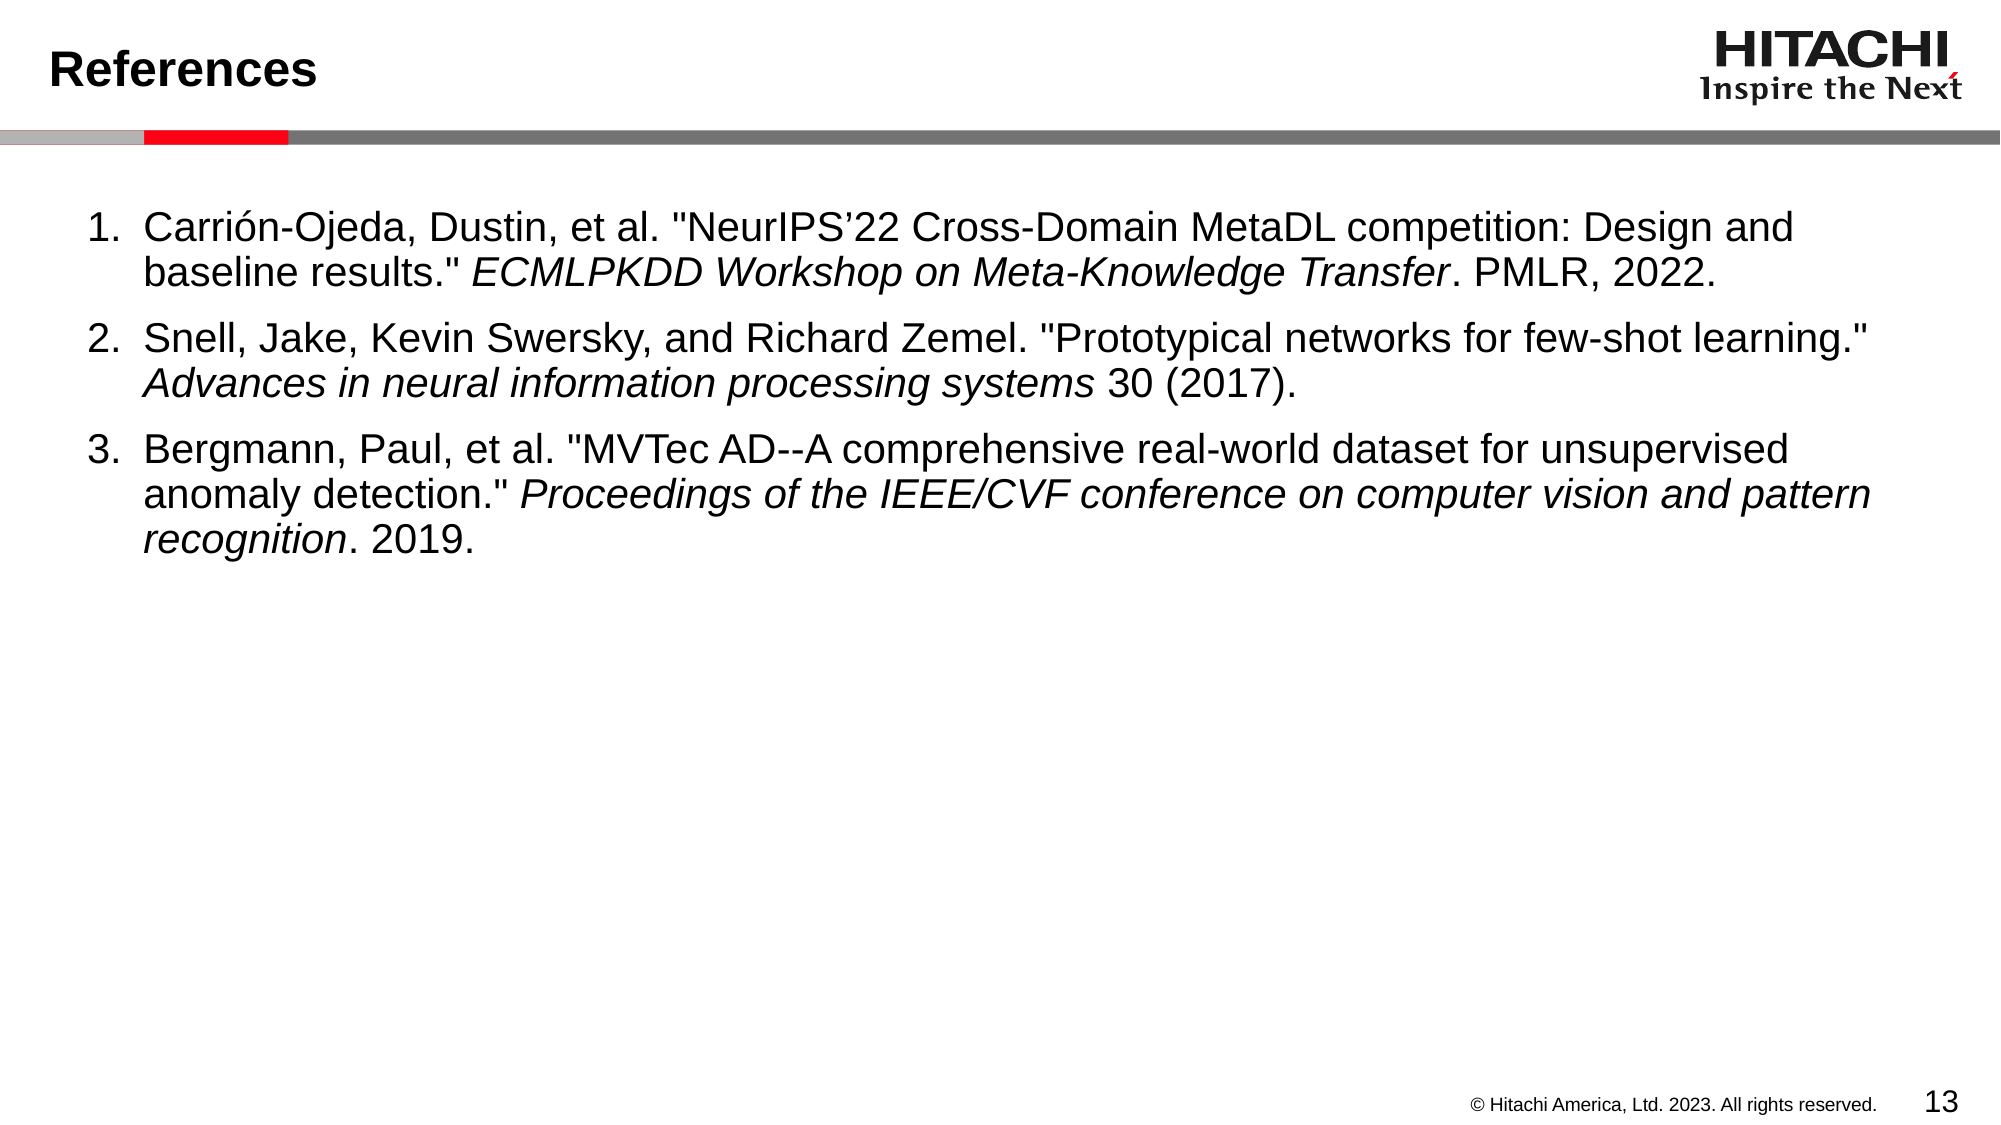

# References
Carrión-Ojeda, Dustin, et al. "NeurIPS’22 Cross-Domain MetaDL competition: Design and baseline results." ECMLPKDD Workshop on Meta-Knowledge Transfer. PMLR, 2022.
Snell, Jake, Kevin Swersky, and Richard Zemel. "Prototypical networks for few-shot learning." Advances in neural information processing systems 30 (2017).
Bergmann, Paul, et al. "MVTec AD--A comprehensive real-world dataset for unsupervised anomaly detection." Proceedings of the IEEE/CVF conference on computer vision and pattern recognition. 2019.